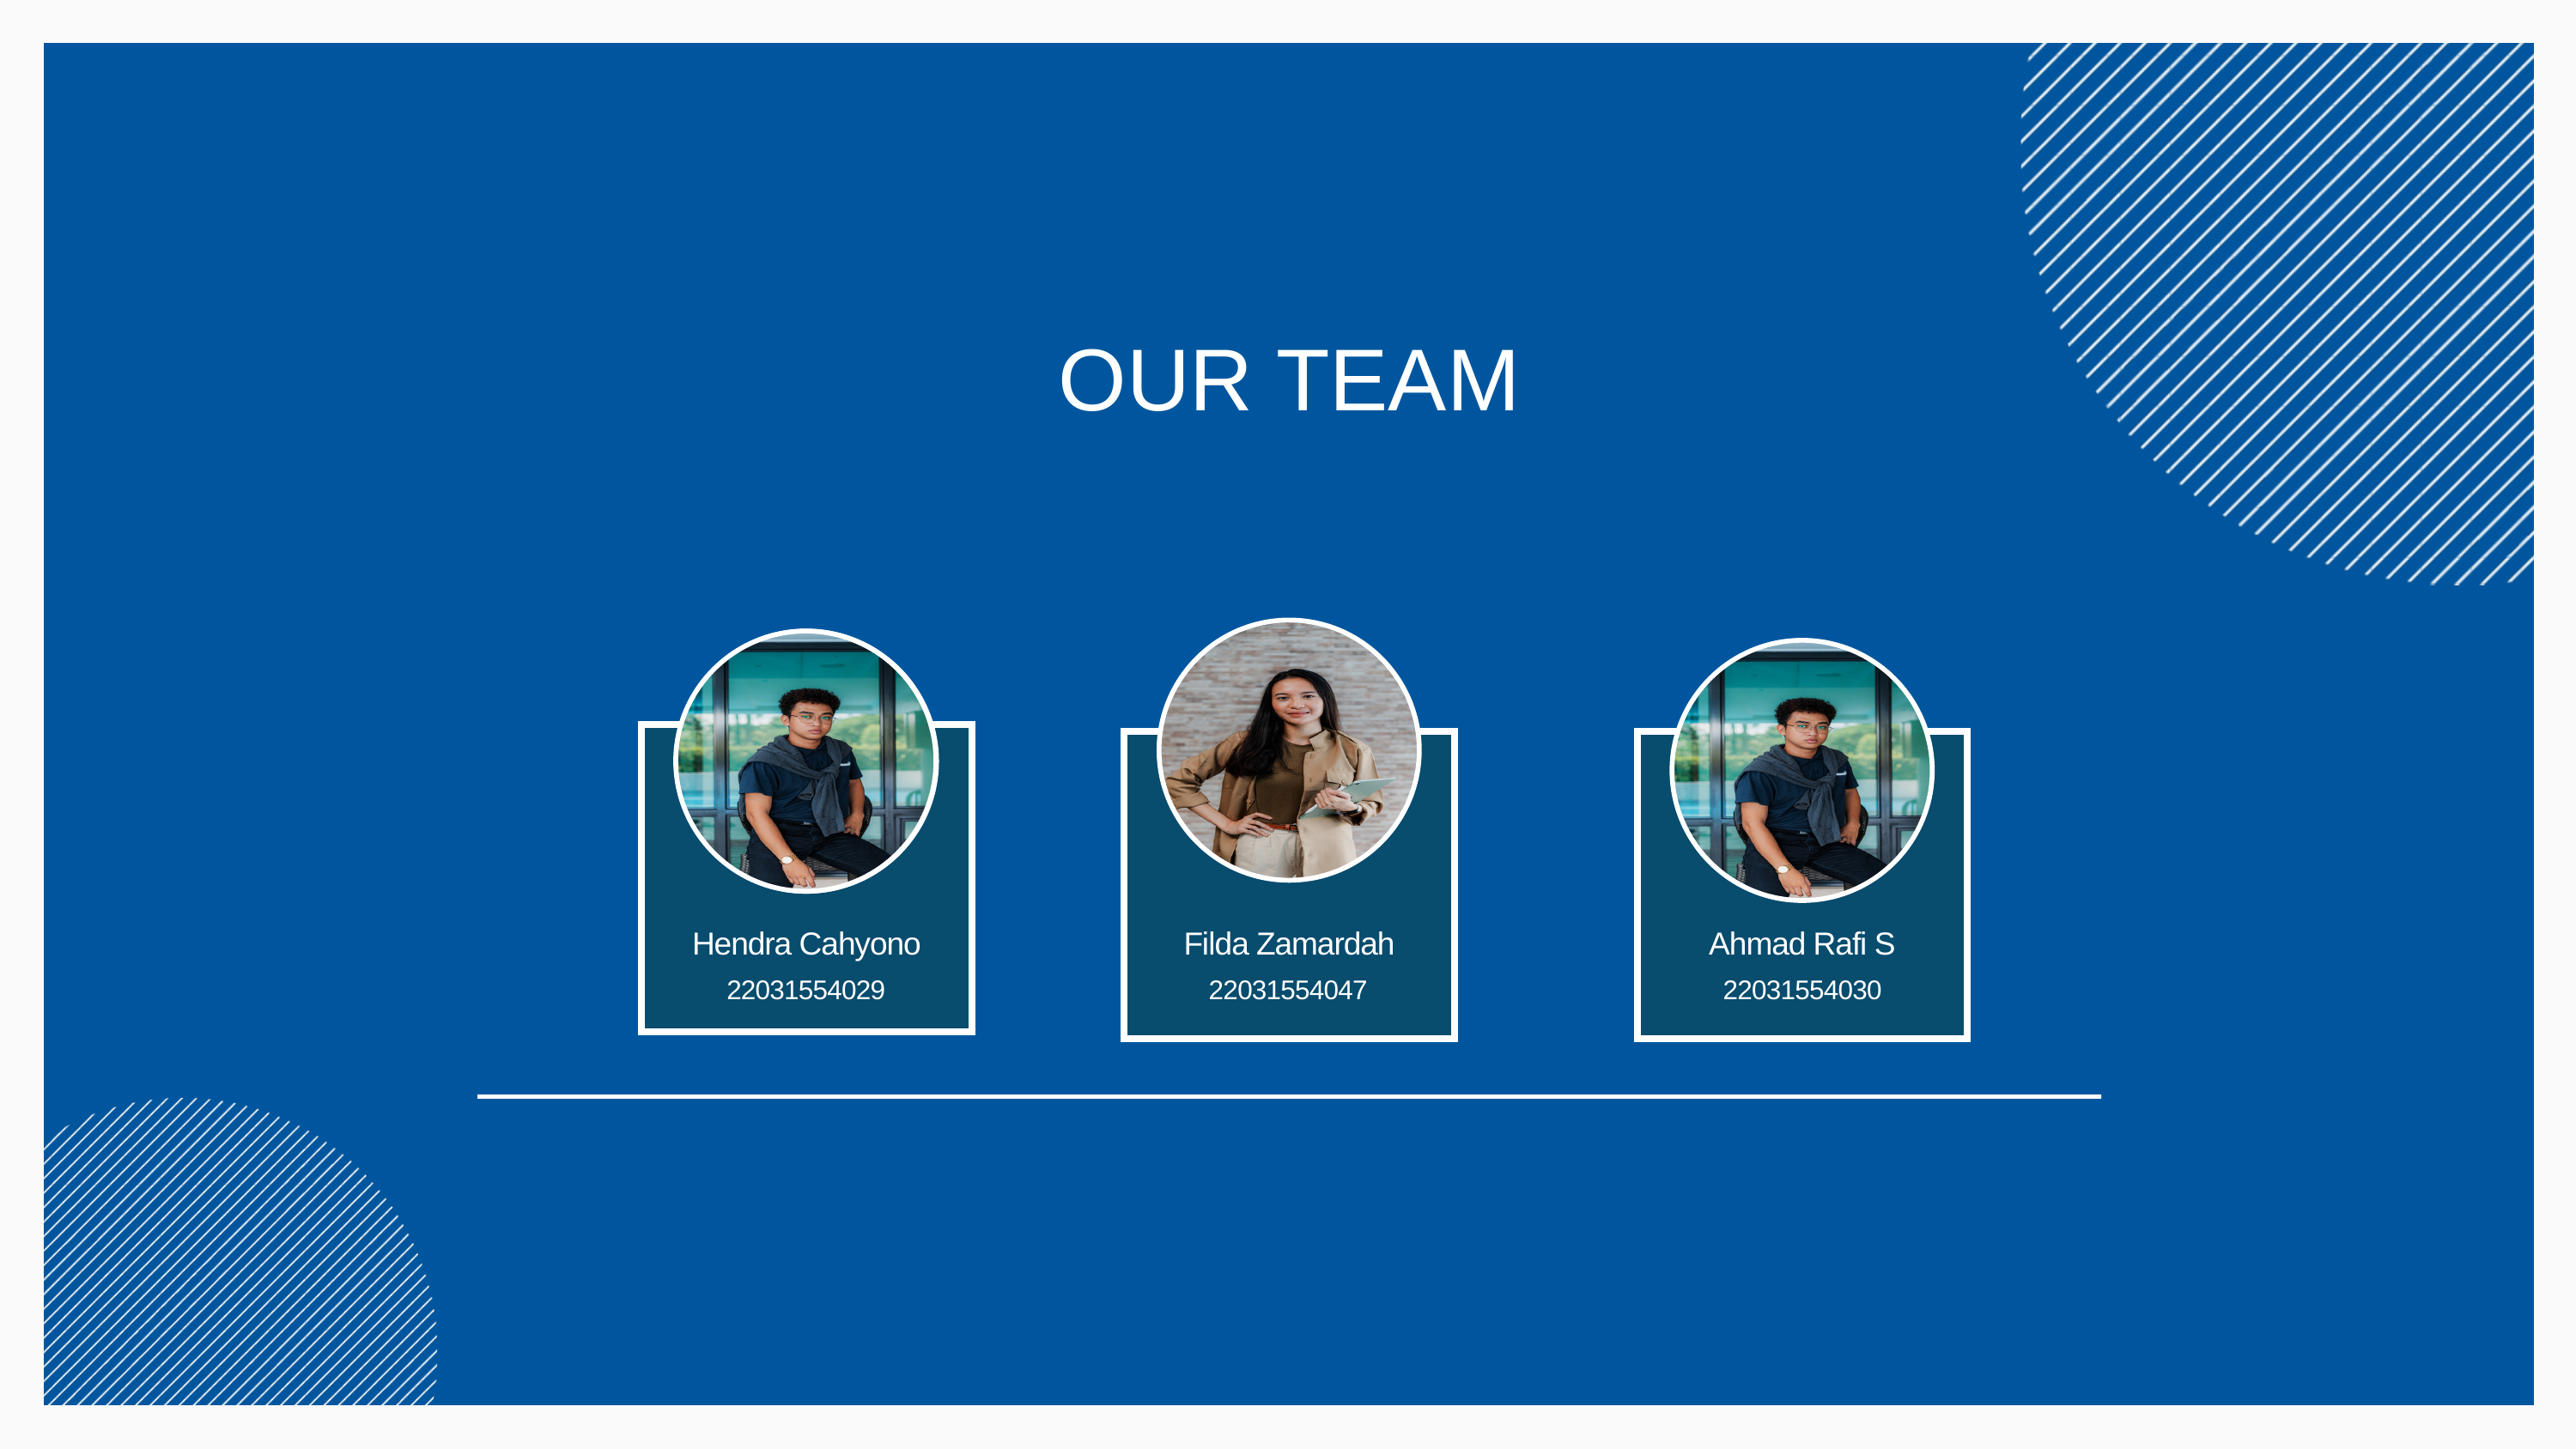

OUR TEAM

Hendra Cahyono
Filda Zamardah
Ahmad Rafi S
22031554029
22031554047
22031554030